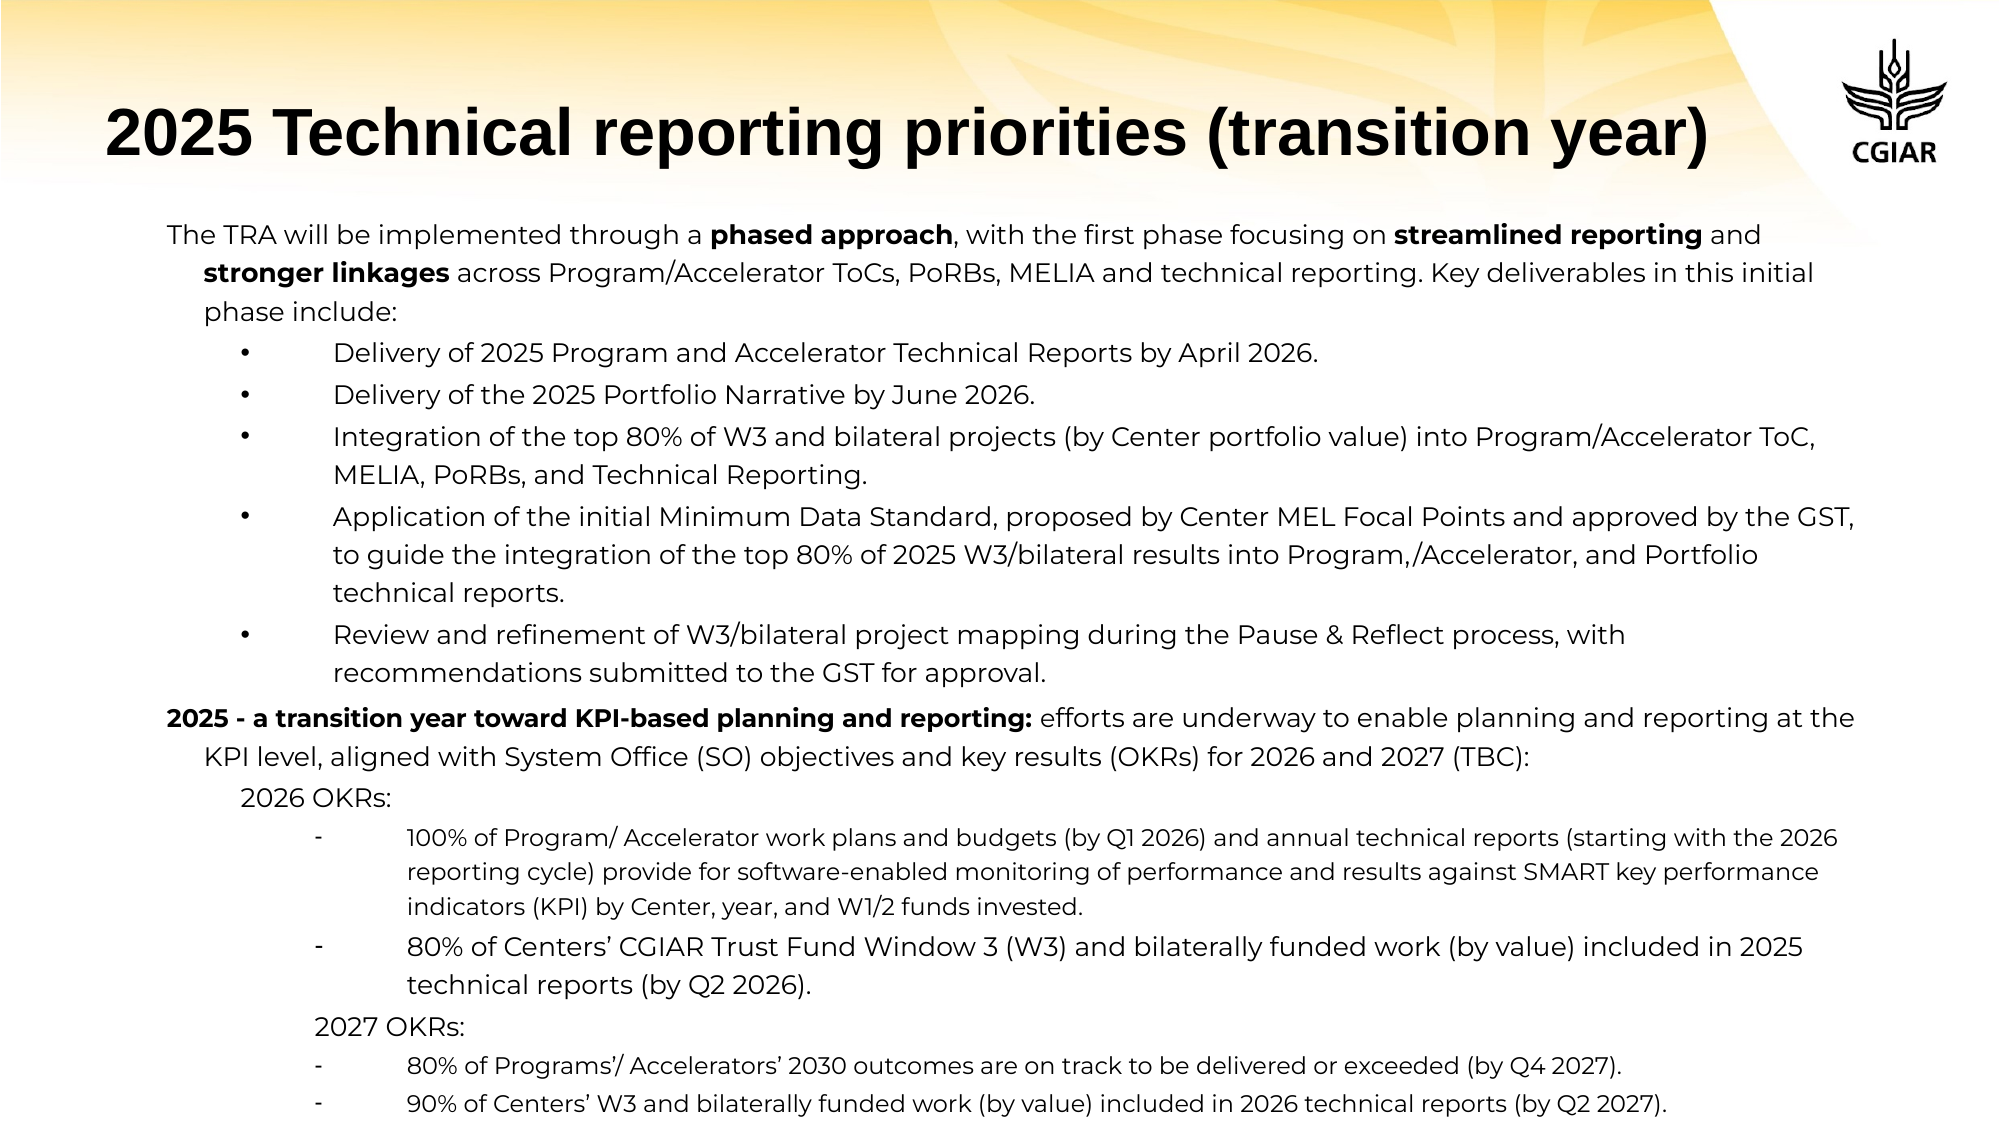

# 2025 Technical reporting priorities (transition year)
The TRA will be implemented through a phased approach, with the first phase focusing on streamlined reporting and stronger linkages across Program/Accelerator ToCs, PoRBs, MELIA and technical reporting. Key deliverables in this initial phase include:
Delivery of 2025 Program and Accelerator Technical Reports by April 2026.
Delivery of the 2025 Portfolio Narrative by June 2026.
Integration of the top 80% of W3 and bilateral projects (by Center portfolio value) into Program/Accelerator ToC, MELIA, PoRBs, and Technical Reporting.
Application of the initial Minimum Data Standard, proposed by Center MEL Focal Points and approved by the GST, to guide the integration of the top 80% of 2025 W3/bilateral results into Program,/Accelerator, and Portfolio technical reports.
Review and refinement of W3/bilateral project mapping during the Pause & Reflect process, with recommendations submitted to the GST for approval.
2025 - a transition year toward KPI-based planning and reporting: efforts are underway to enable planning and reporting at the KPI level, aligned with System Office (SO) objectives and key results (OKRs) for 2026 and 2027 (TBC):
	2026 OKRs:
100% of Program/ Accelerator work plans and budgets (by Q1 2026) and annual technical reports (starting with the 2026 reporting cycle) provide for software-enabled monitoring of performance and results against SMART key performance indicators (KPI) by Center, year, and W1/2 funds invested.
80% of Centers’ CGIAR Trust Fund Window 3 (W3) and bilaterally funded work (by value) included in 2025 technical reports (by Q2 2026).
2027 OKRs:
80% of Programs’/ Accelerators’ 2030 outcomes are on track to be delivered or exceeded (by Q4 2027).
90% of Centers’ W3 and bilaterally funded work (by value) included in 2026 technical reports (by Q2 2027).